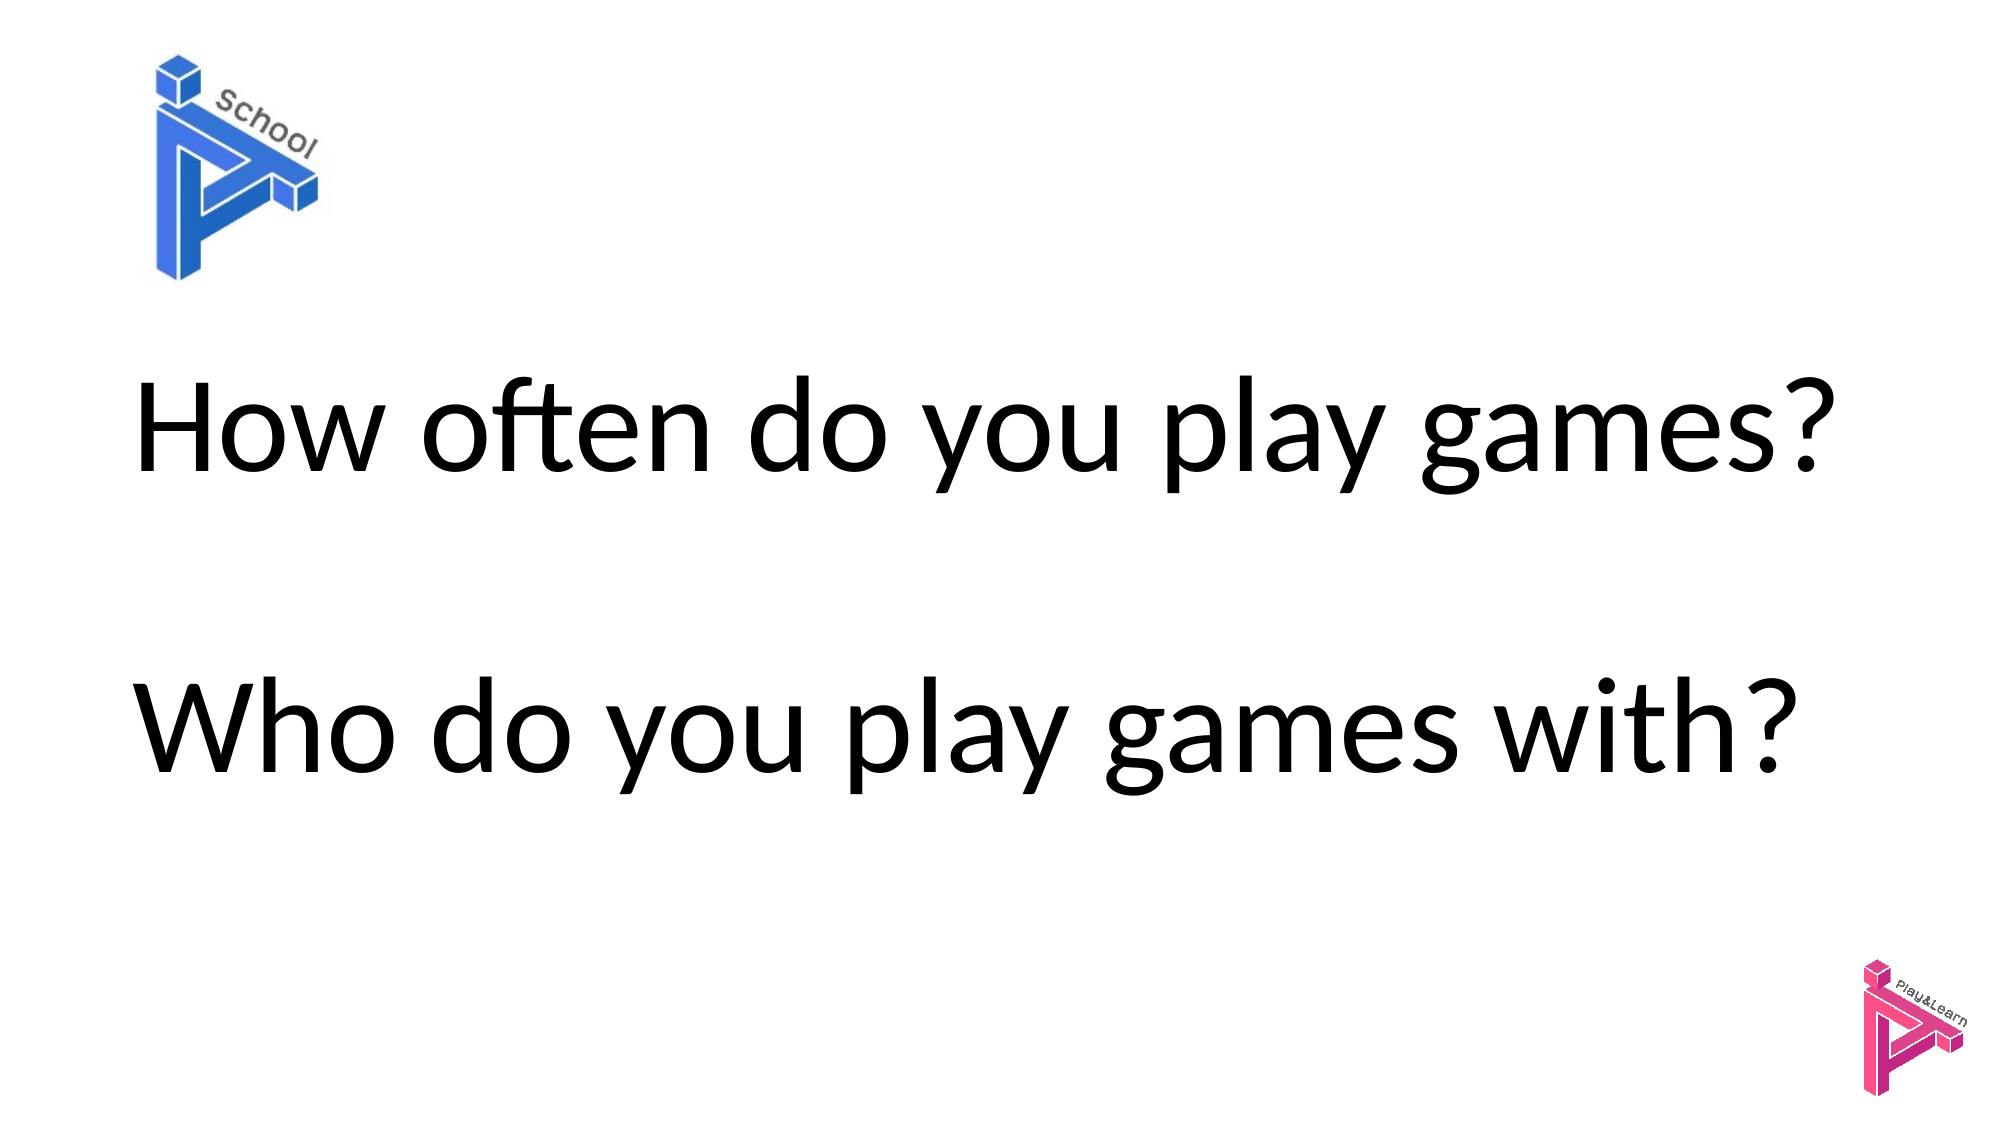

How often do you play games?
Who do you play games with?